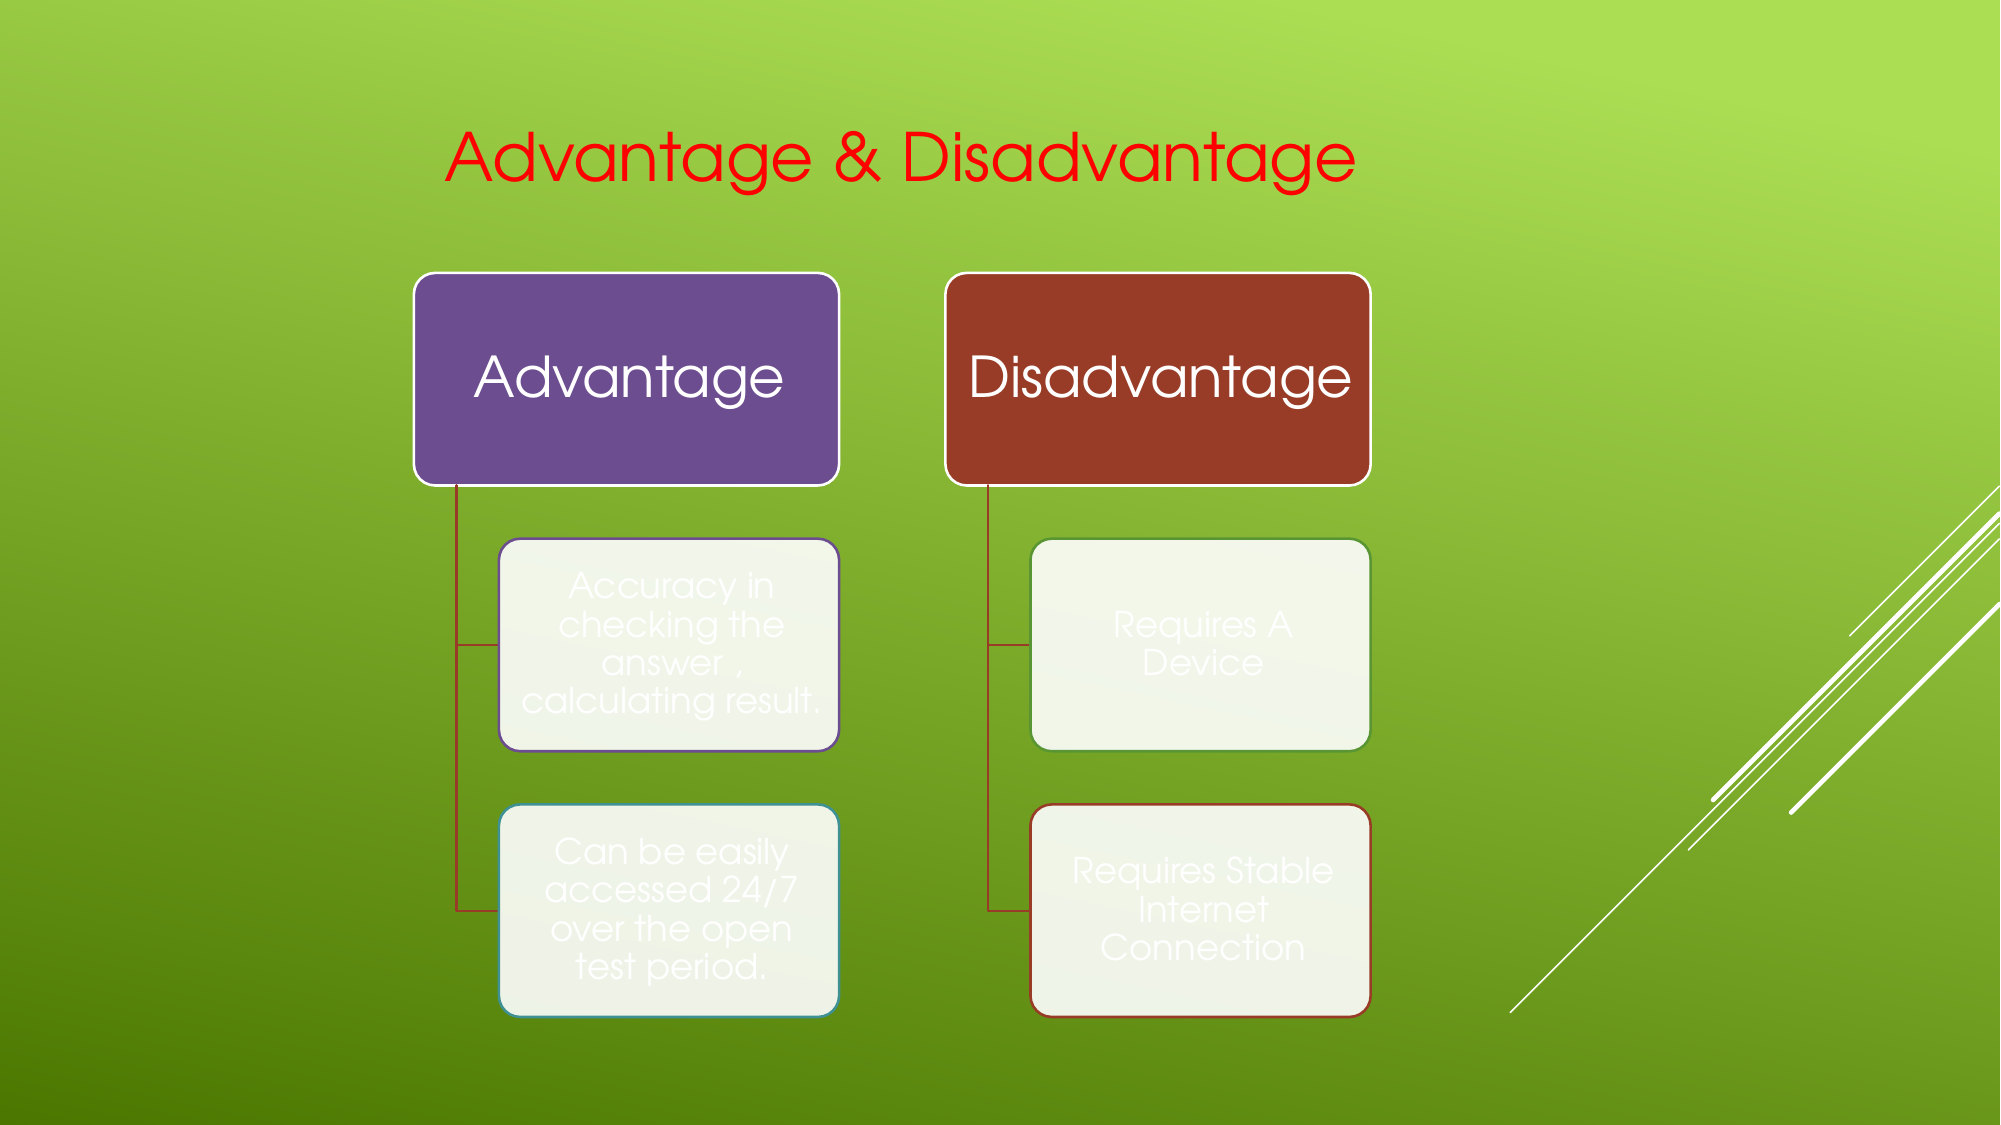

Advantage & Disadvantage
Advantage
Accuracy in checking the answer , calculating result.
Can be easily accessed 24/7 over the open test period.
Disadvantage
Requires A Device
Requires Stable Internet Connection